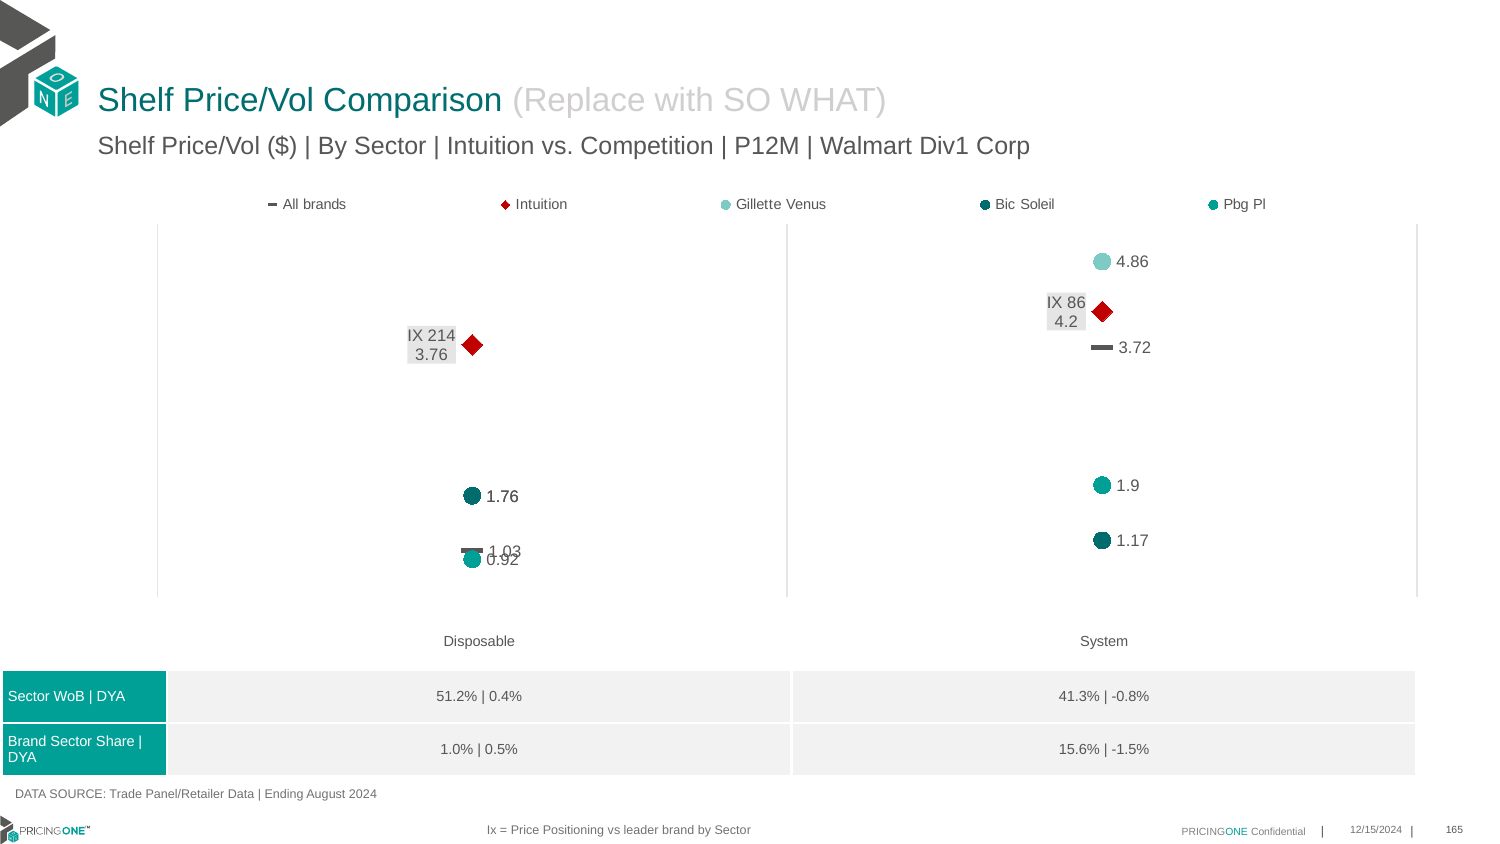

# Shelf Price/Vol Comparison (Replace with SO WHAT)
Shelf Price/Vol ($) | By Sector | Intuition vs. Competition | P12M | Walmart Div1 Corp

### Chart

| Category | All brands | Intuition | Gillette Venus | Bic Soleil | Pbg Pl |
|---|---|---|---|---|---|
| IX 214 | 1.03 | 3.76 | 1.76 | 1.76 | 0.92 |
| IX 86 | 3.72 | 4.2 | 4.86 | 1.17 | 1.9 |
|  | Disposable | System |
| --- | --- | --- |
| Sector WoB | DYA | 51.2% | 0.4% | 41.3% | -0.8% |
| Brand Sector Share | DYA | 1.0% | 0.5% | 15.6% | -1.5% |
DATA SOURCE: Trade Panel/Retailer Data | Ending August 2024
Ix = Price Positioning vs leader brand by Sector
12/15/2024
165